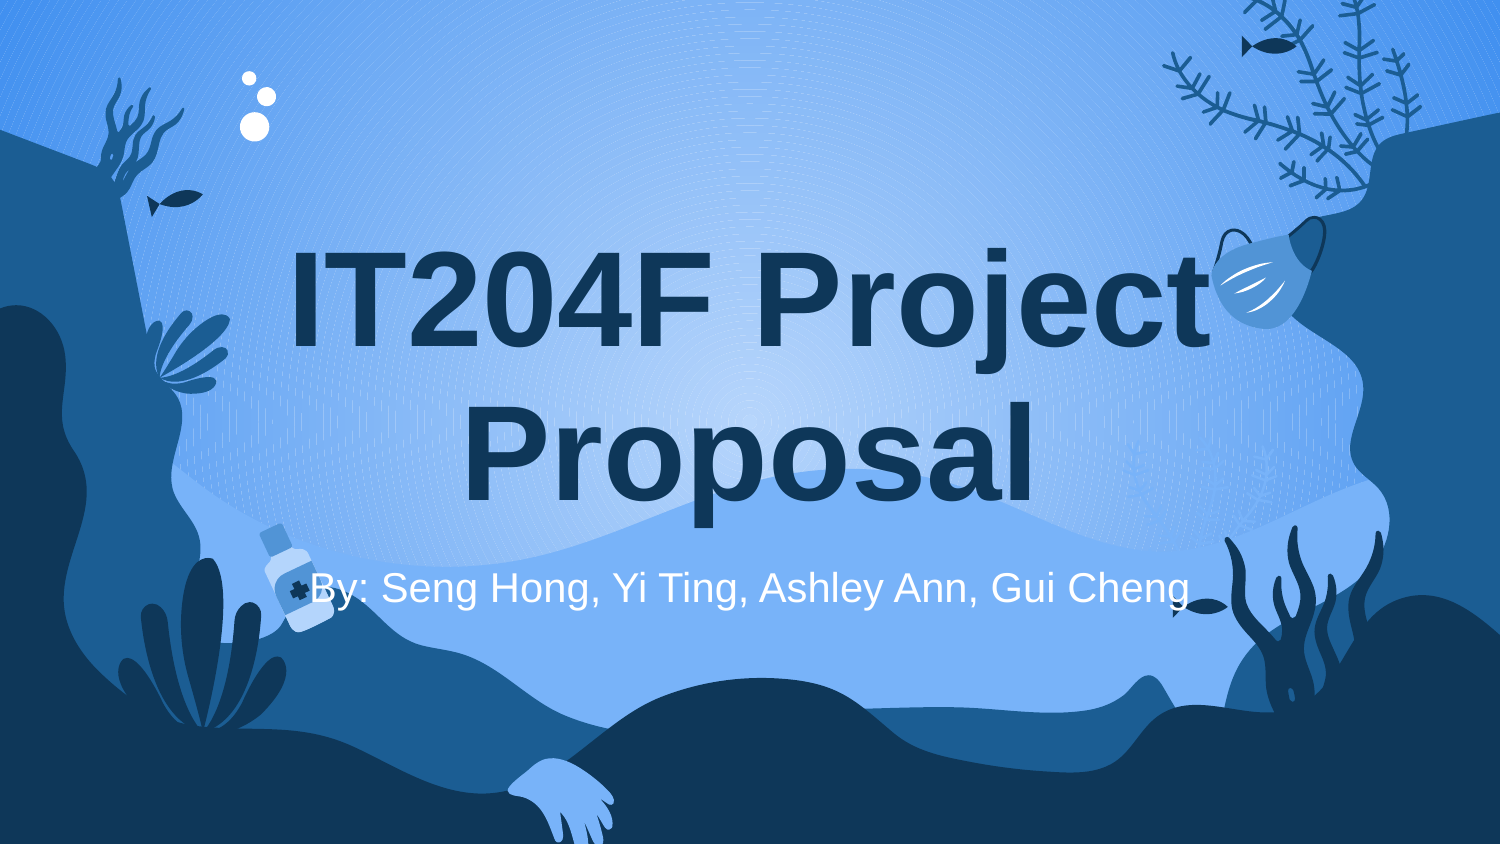

# IT204F Project Proposal
By: Seng Hong, Yi Ting, Ashley Ann, Gui Cheng